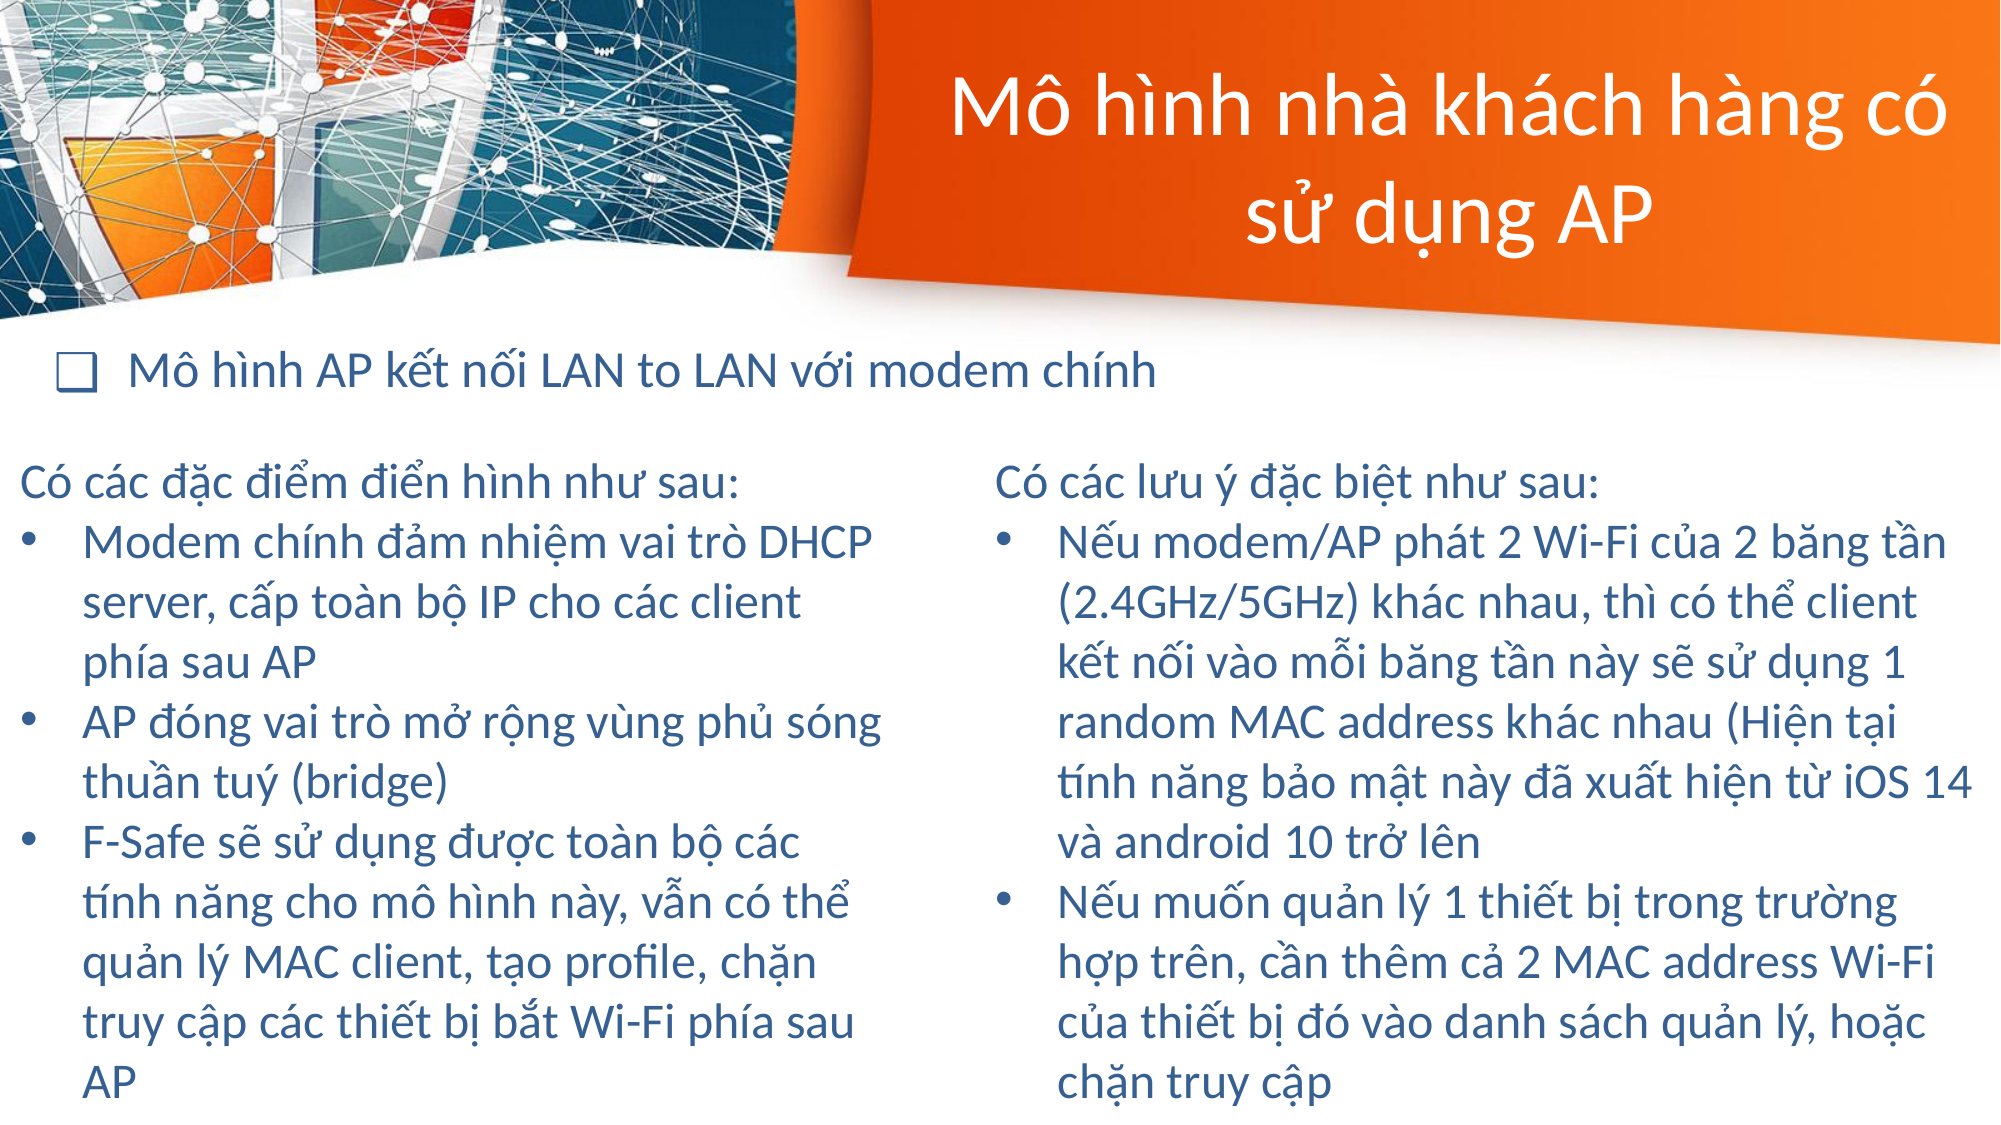

# Mô hình nhà khách hàng có sử dụng AP
Mô hình AP kết nối LAN to LAN với modem chính
Có các đặc điểm điển hình như sau:
Modem chính đảm nhiệm vai trò DHCP server, cấp toàn bộ IP cho các client phía sau AP
AP đóng vai trò mở rộng vùng phủ sóng thuần tuý (bridge)
F-Safe sẽ sử dụng được toàn bộ các tính năng cho mô hình này, vẫn có thể quản lý MAC client, tạo profile, chặn truy cập các thiết bị bắt Wi-Fi phía sau AP
Có các lưu ý đặc biệt như sau:
Nếu modem/AP phát 2 Wi-Fi của 2 băng tần (2.4GHz/5GHz) khác nhau, thì có thể client kết nối vào mỗi băng tần này sẽ sử dụng 1 random MAC address khác nhau (Hiện tại tính năng bảo mật này đã xuất hiện từ iOS 14 và android 10 trở lên
Nếu muốn quản lý 1 thiết bị trong trường hợp trên, cần thêm cả 2 MAC address Wi-Fi của thiết bị đó vào danh sách quản lý, hoặc chặn truy cập